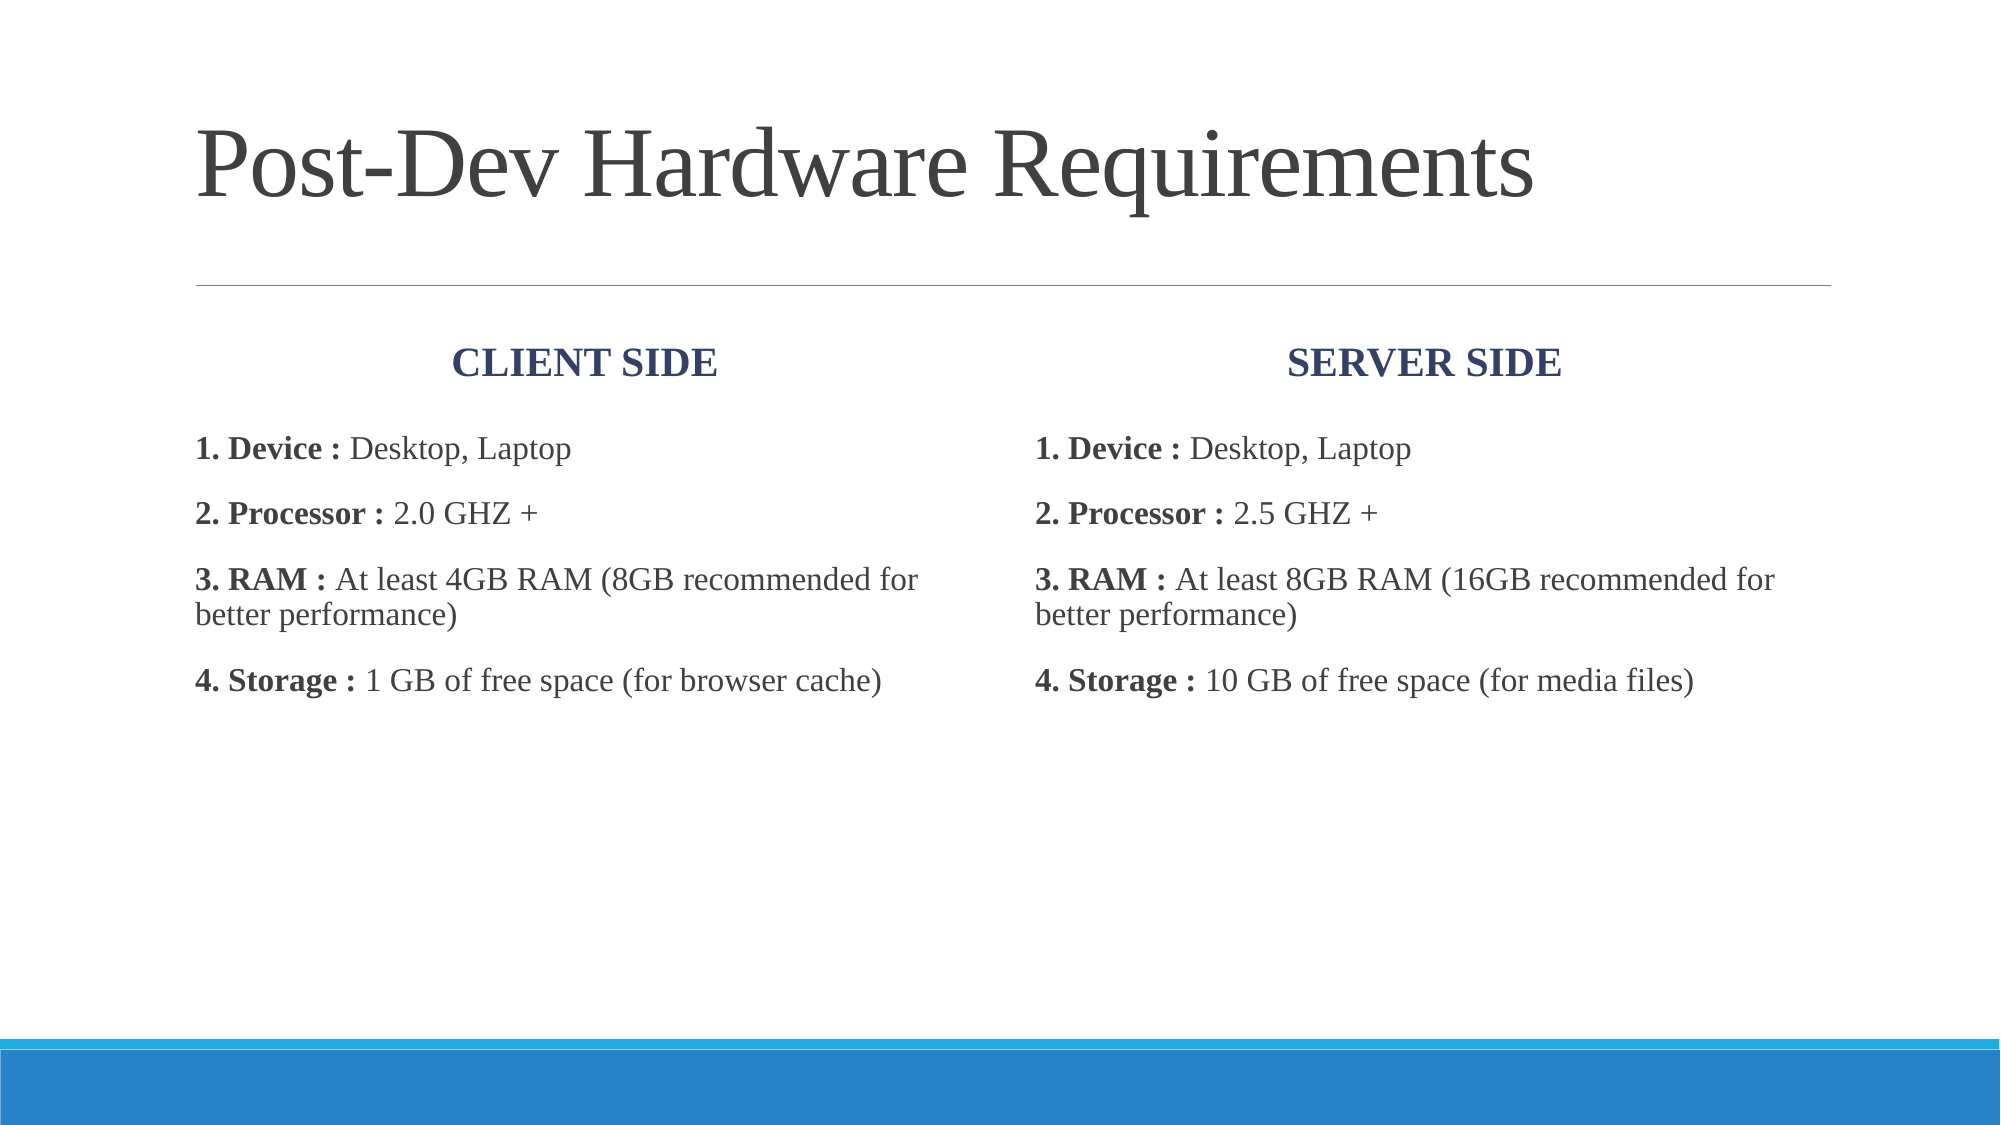

# Post-Dev Hardware Requirements
Client SIde
Server Side
1. Device : Desktop, Laptop
2. Processor : 2.5 GHZ +
3. RAM : At least 8GB RAM (16GB recommended for better performance)
4. Storage : 10 GB of free space (for media files)
1. Device : Desktop, Laptop
2. Processor : 2.0 GHZ +
3. RAM : At least 4GB RAM (8GB recommended for better performance)
4. Storage : 1 GB of free space (for browser cache)